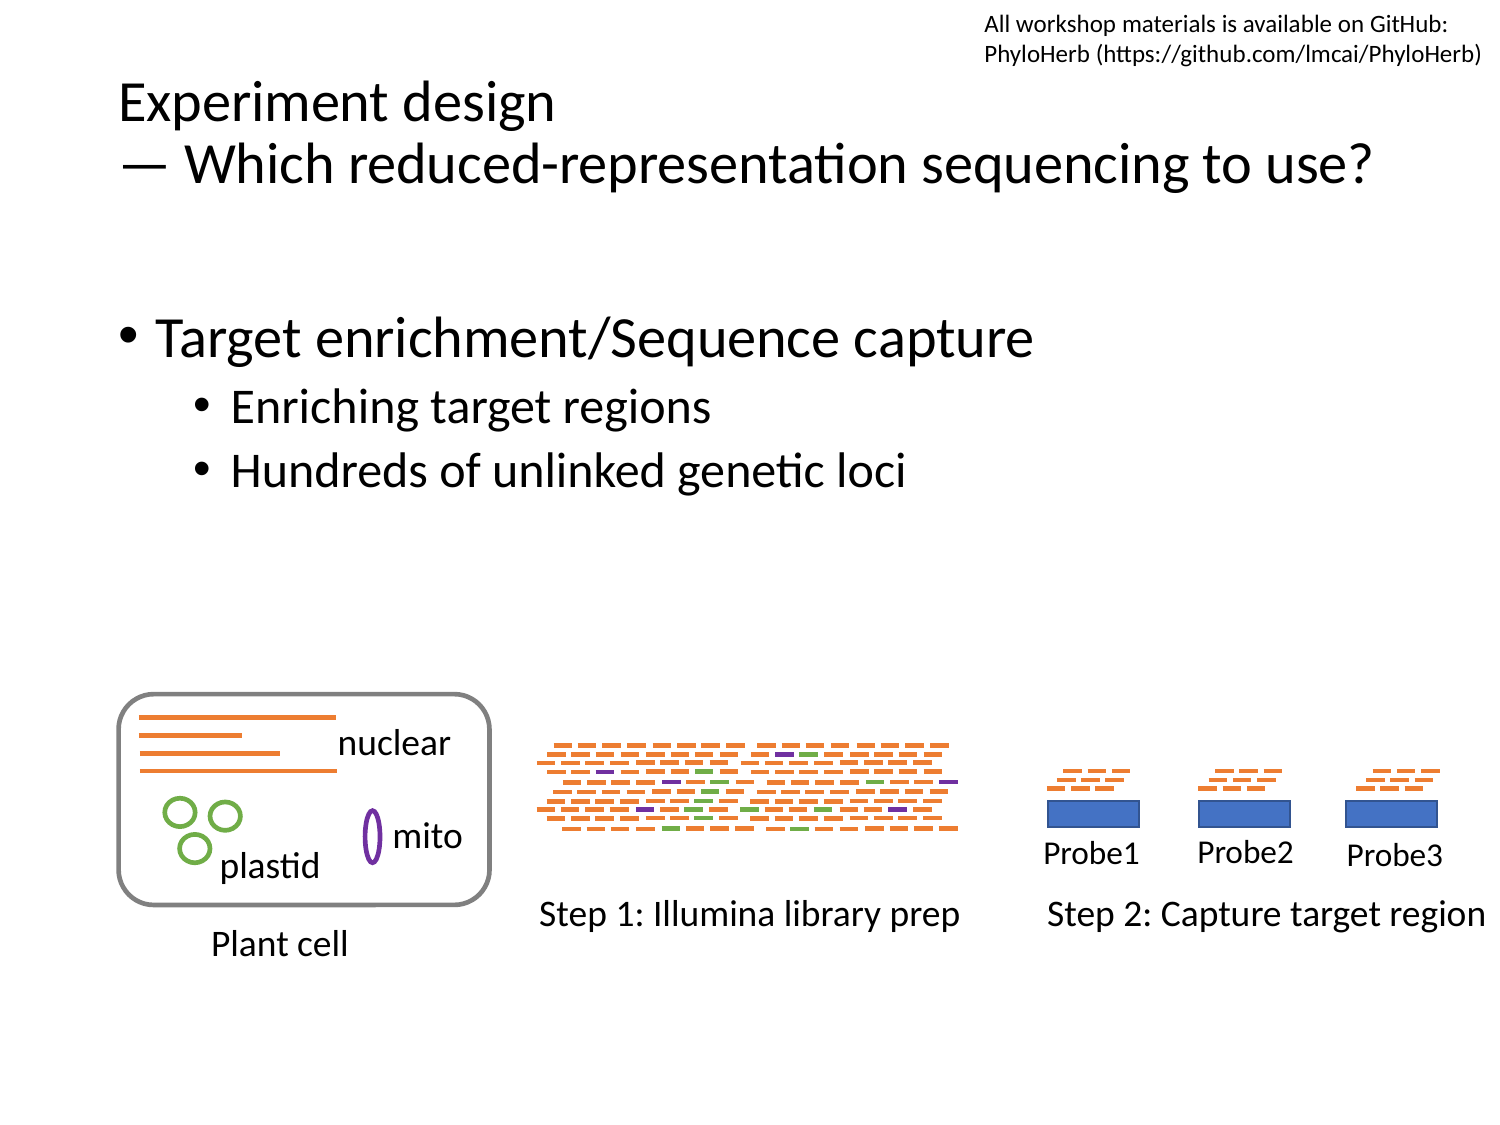

All workshop materials is available on GitHub:
PhyloHerb (https://github.com/lmcai/PhyloHerb)
# Experiment design — Which reduced-representation sequencing to use?
Target enrichment/Sequence capture
Enriching target regions
Hundreds of unlinked genetic loci

nuclear

Probe2
Probe1
Probe3
Step 2: Capture target region

mito

plastid

Step 1: Illumina library prep
Plant cell